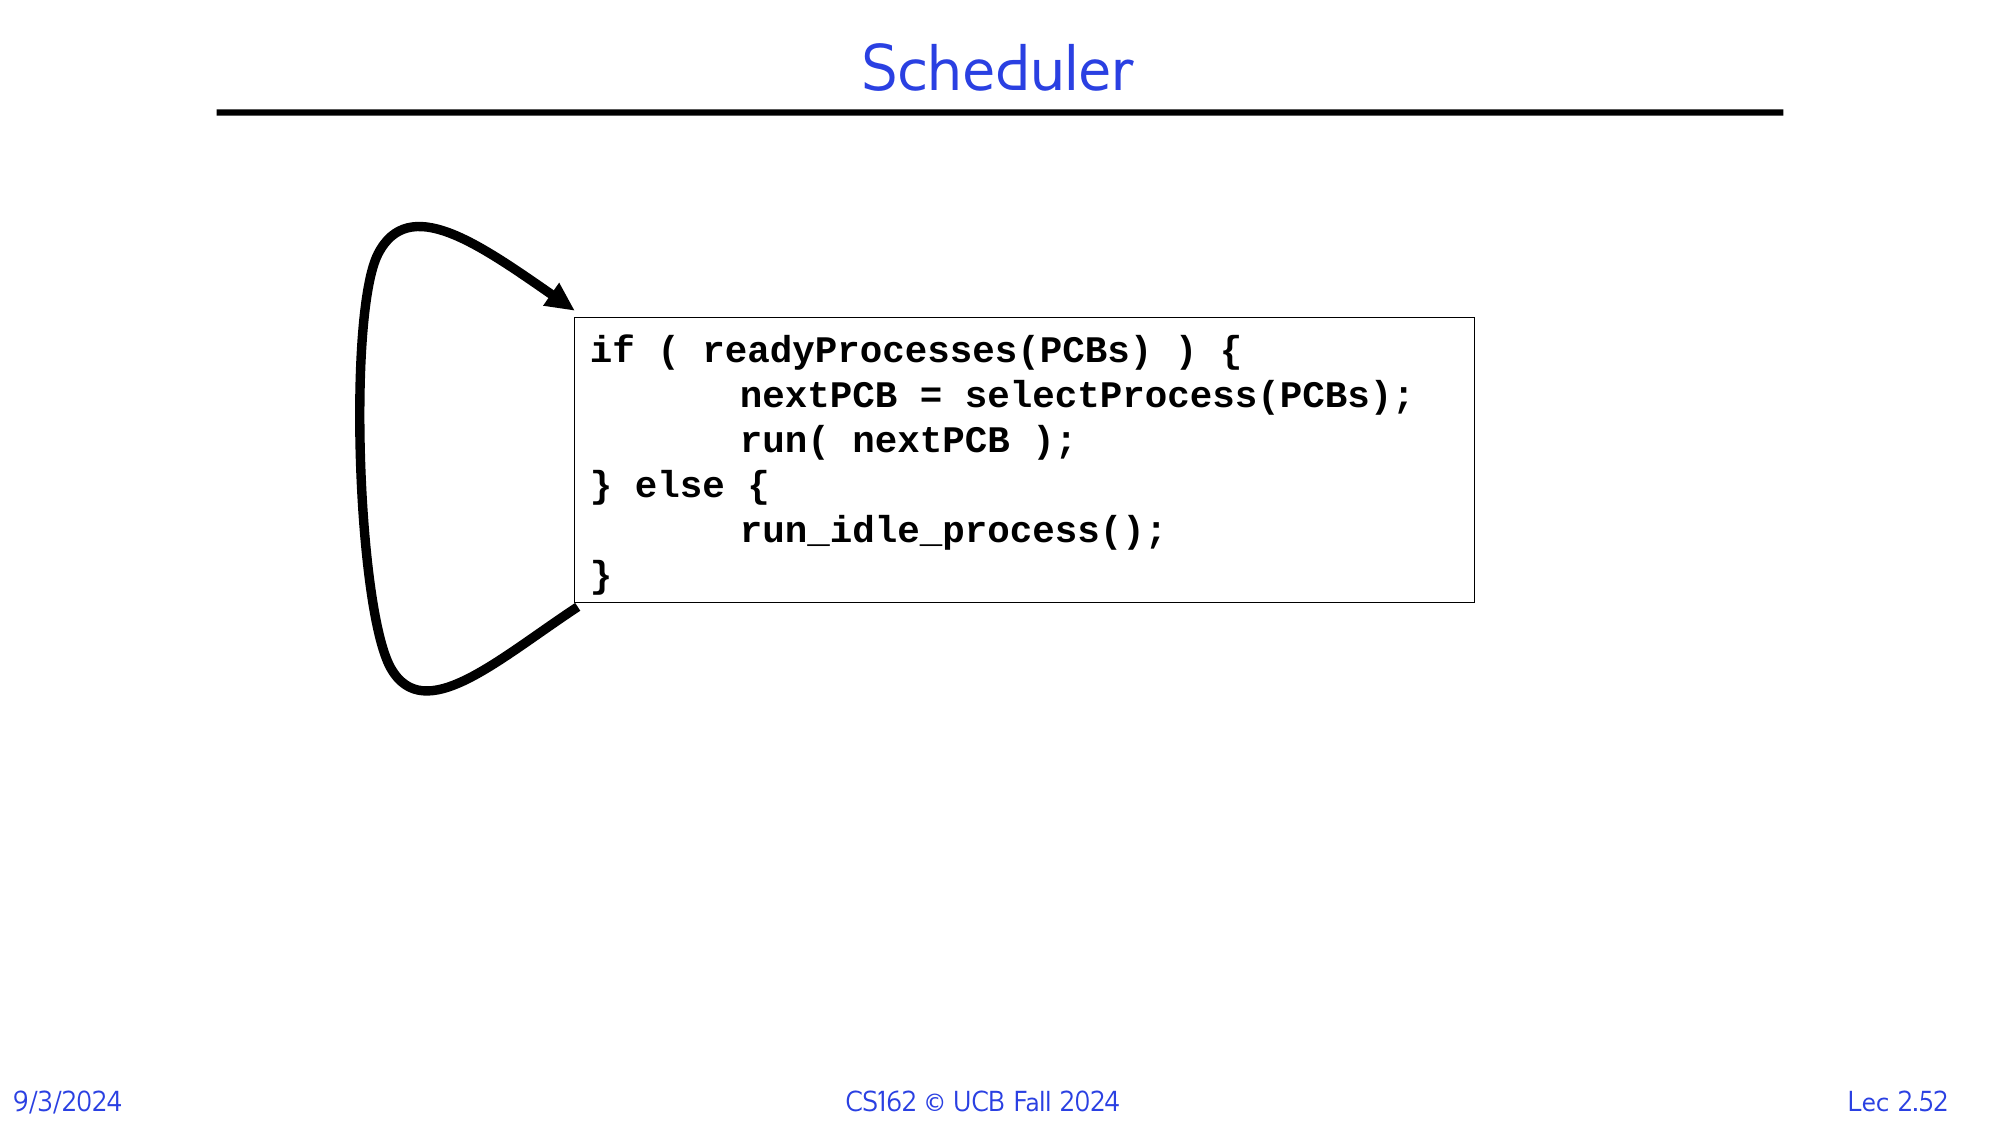

# Scheduler

if ( readyProcesses(PCBs) ) {
	nextPCB = selectProcess(PCBs);
	run( nextPCB );
} else {
	run_idle_process();
}